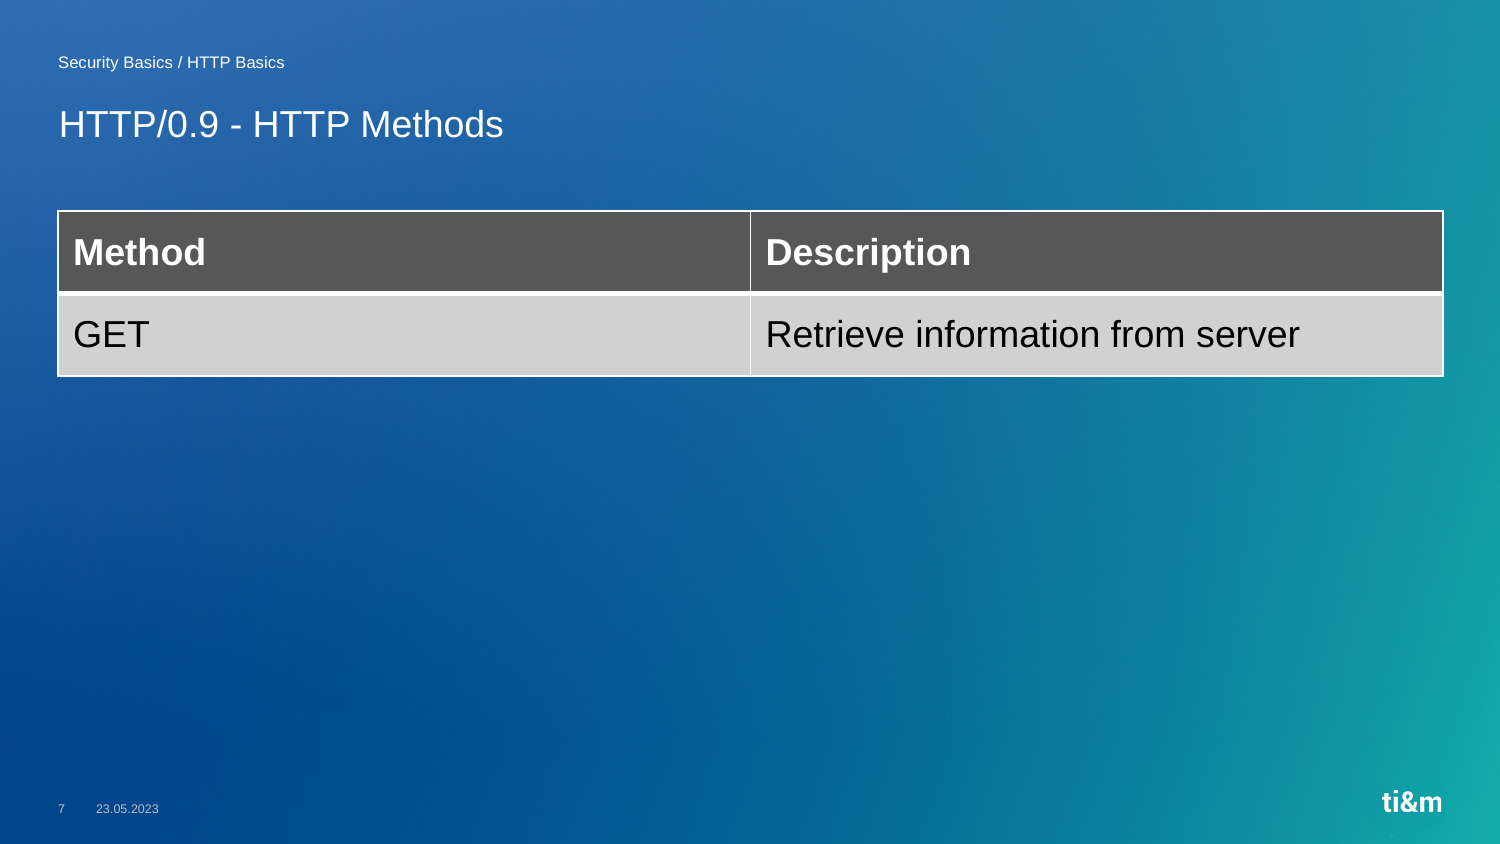

Security Basics / HTTP Basics
# HTTP/0.9 - HTTP Methods
| Method | Description |
| --- | --- |
| GET | Retrieve information from server |
7
23.05.2023